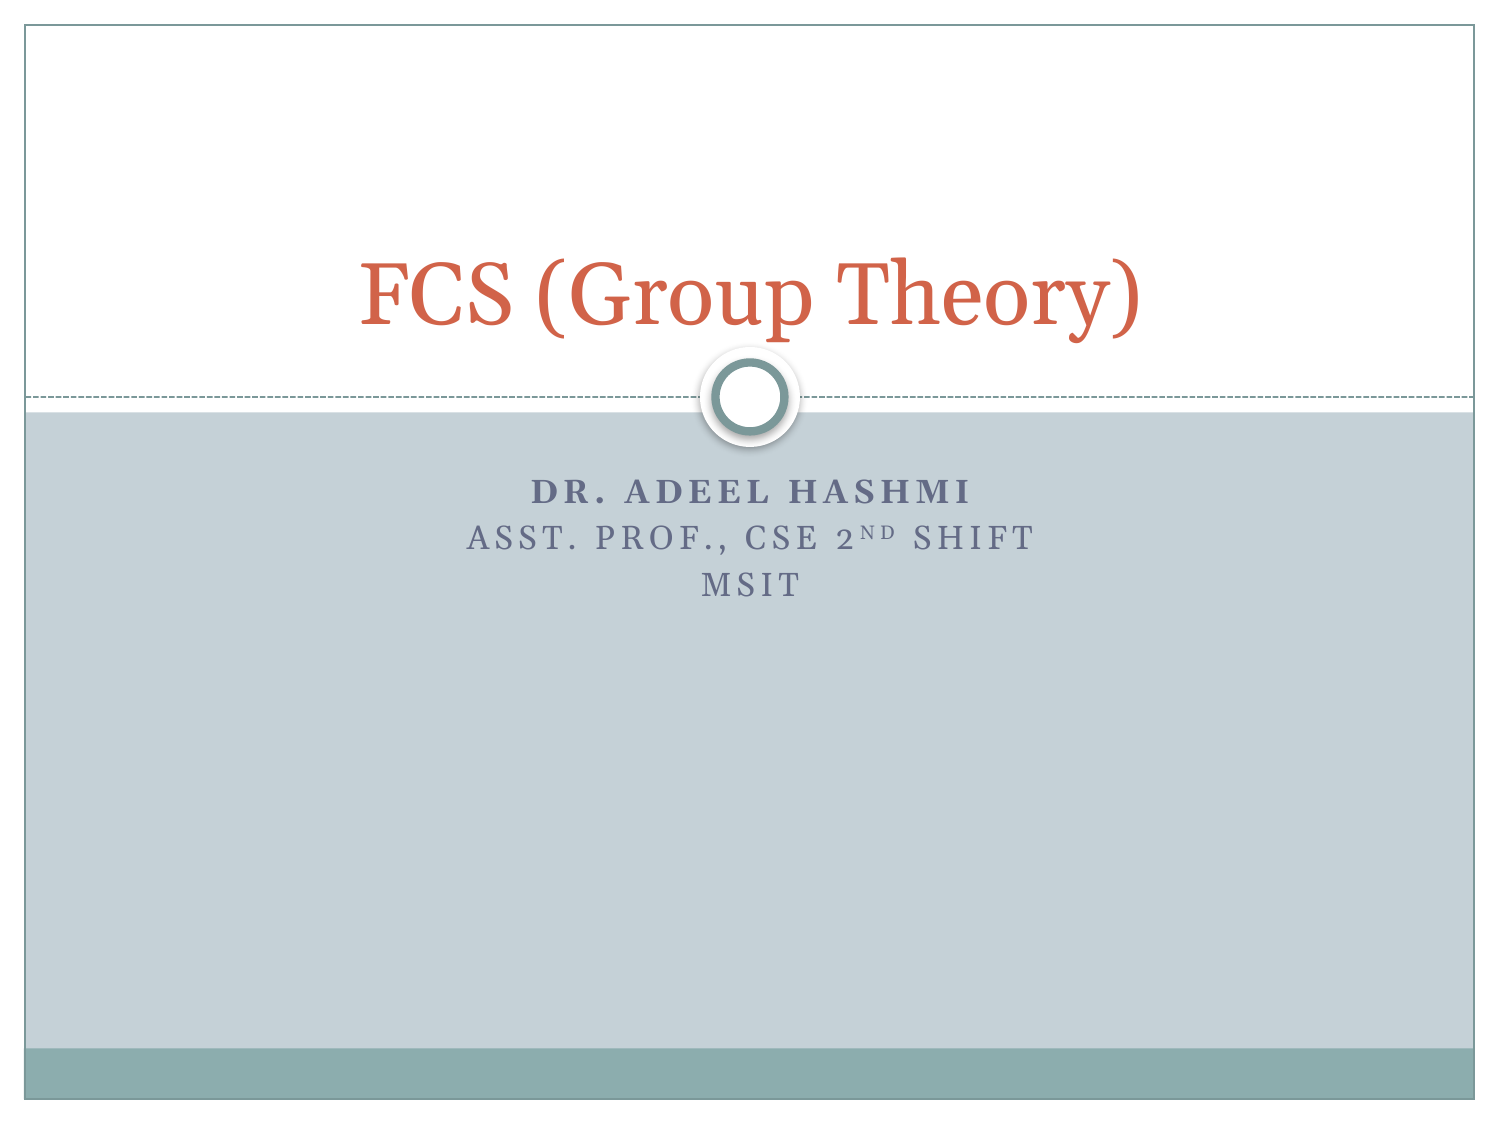

# FCS (Group Theory)
DR. ADEEl HAShmi
Asst. prof., Cse 2nd shift
MSIT